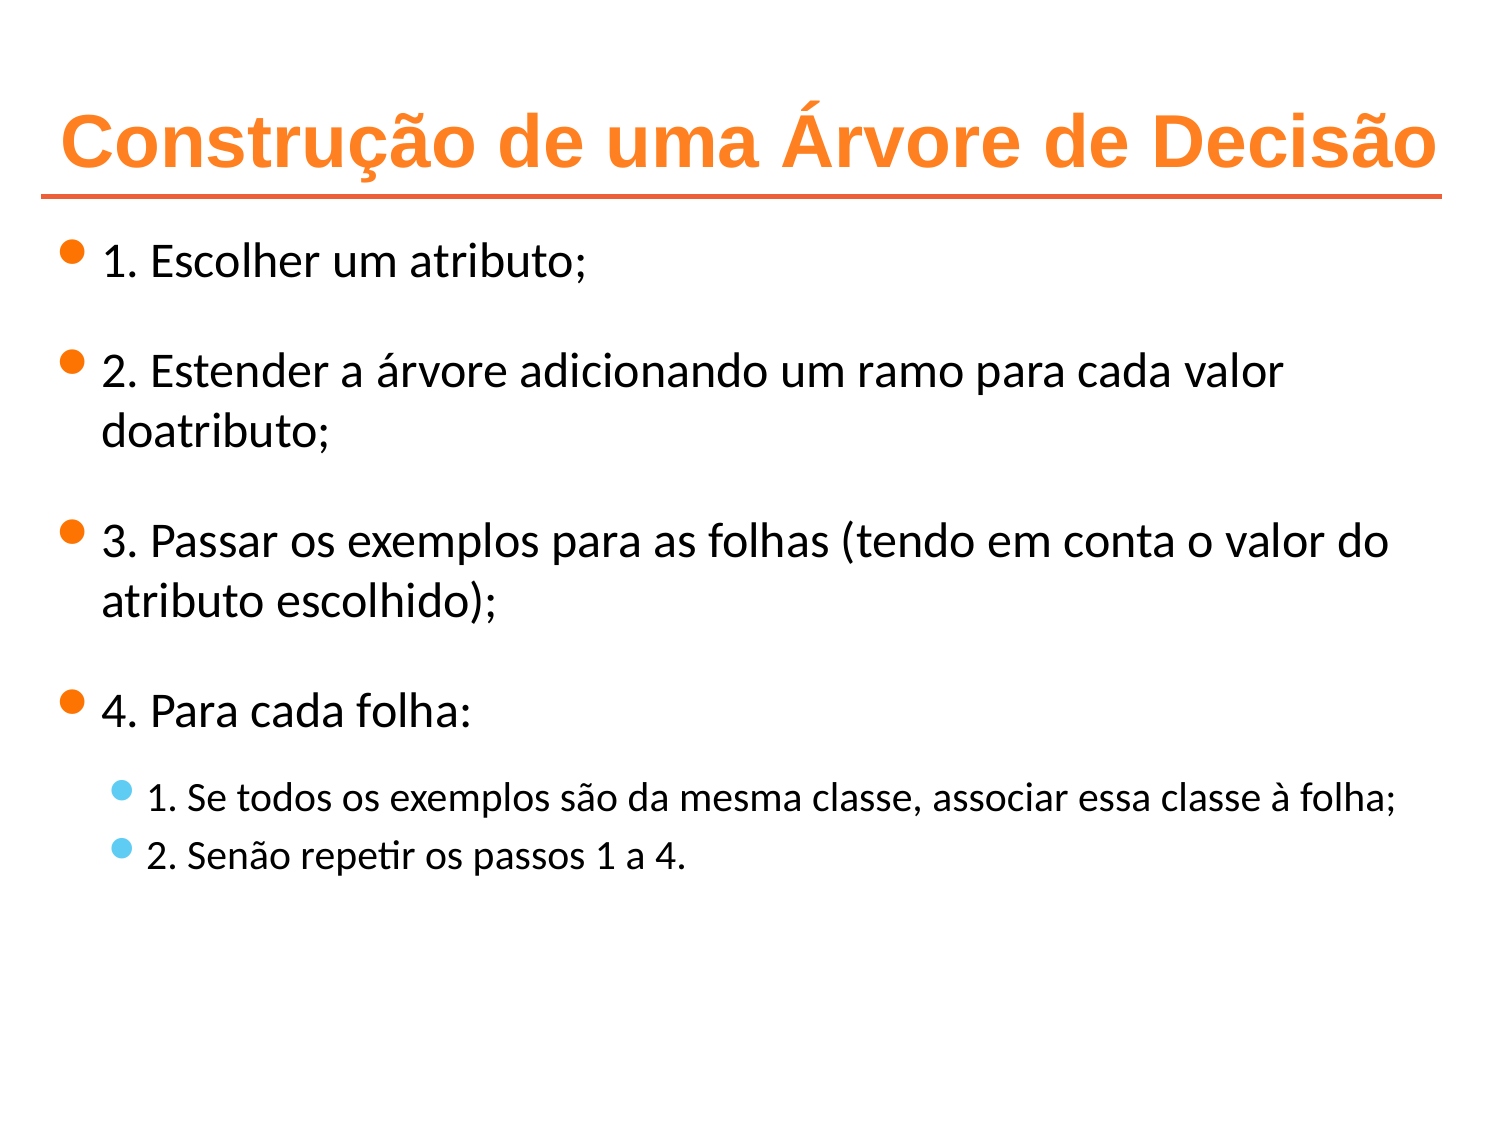

# Construção de uma Árvore de Decisão
1. Escolher um atributo;
2. Estender a árvore adicionando um ramo para cada valor doatributo;
3. Passar os exemplos para as folhas (tendo em conta o valor do atributo escolhido);
4. Para cada folha:
1. Se todos os exemplos são da mesma classe, associar essa classe à folha;
2. Senão repetir os passos 1 a 4.